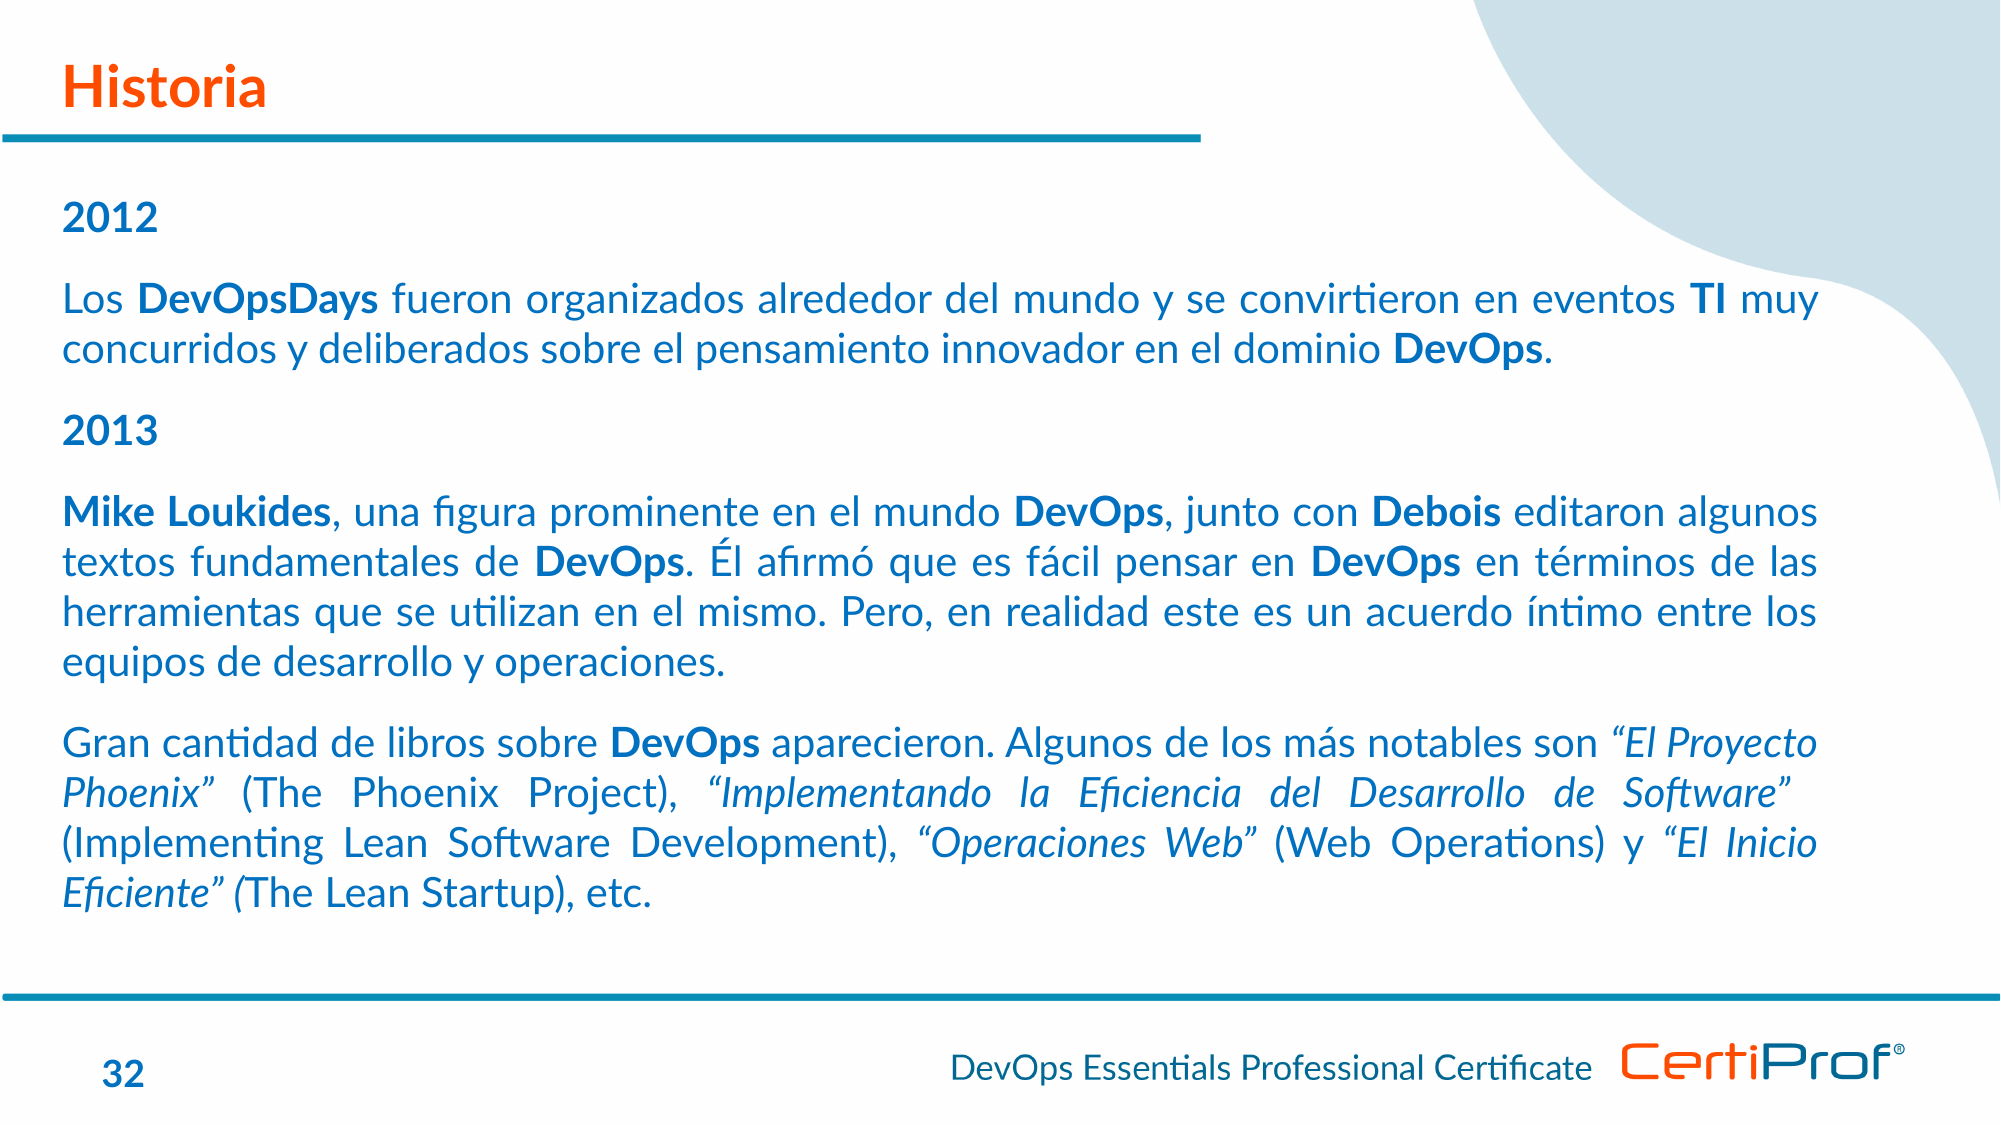

Historia
2012

Los DevOpsDays fueron organizados alrededor del mundo y se convirtieron en eventos TI muy concurridos y deliberados sobre el pensamiento innovador en el dominio DevOps.

2013

Mike Loukides, una figura prominente en el mundo DevOps, junto con Debois editaron algunos textos fundamentales de DevOps. Él afirmó que es fácil pensar en DevOps en términos de las herramientas que se utilizan en el mismo. Pero, en realidad este es un acuerdo íntimo entre los equipos de desarrollo y operaciones.

Gran cantidad de libros sobre DevOps aparecieron. Algunos de los más notables son “El Proyecto Phoenix” (The Phoenix Project), “Implementando la Eficiencia del Desarrollo de Software”  (Implementing Lean Software Development), “Operaciones Web” (Web Operations) y “El Inicio Eficiente” (The Lean Startup), etc.